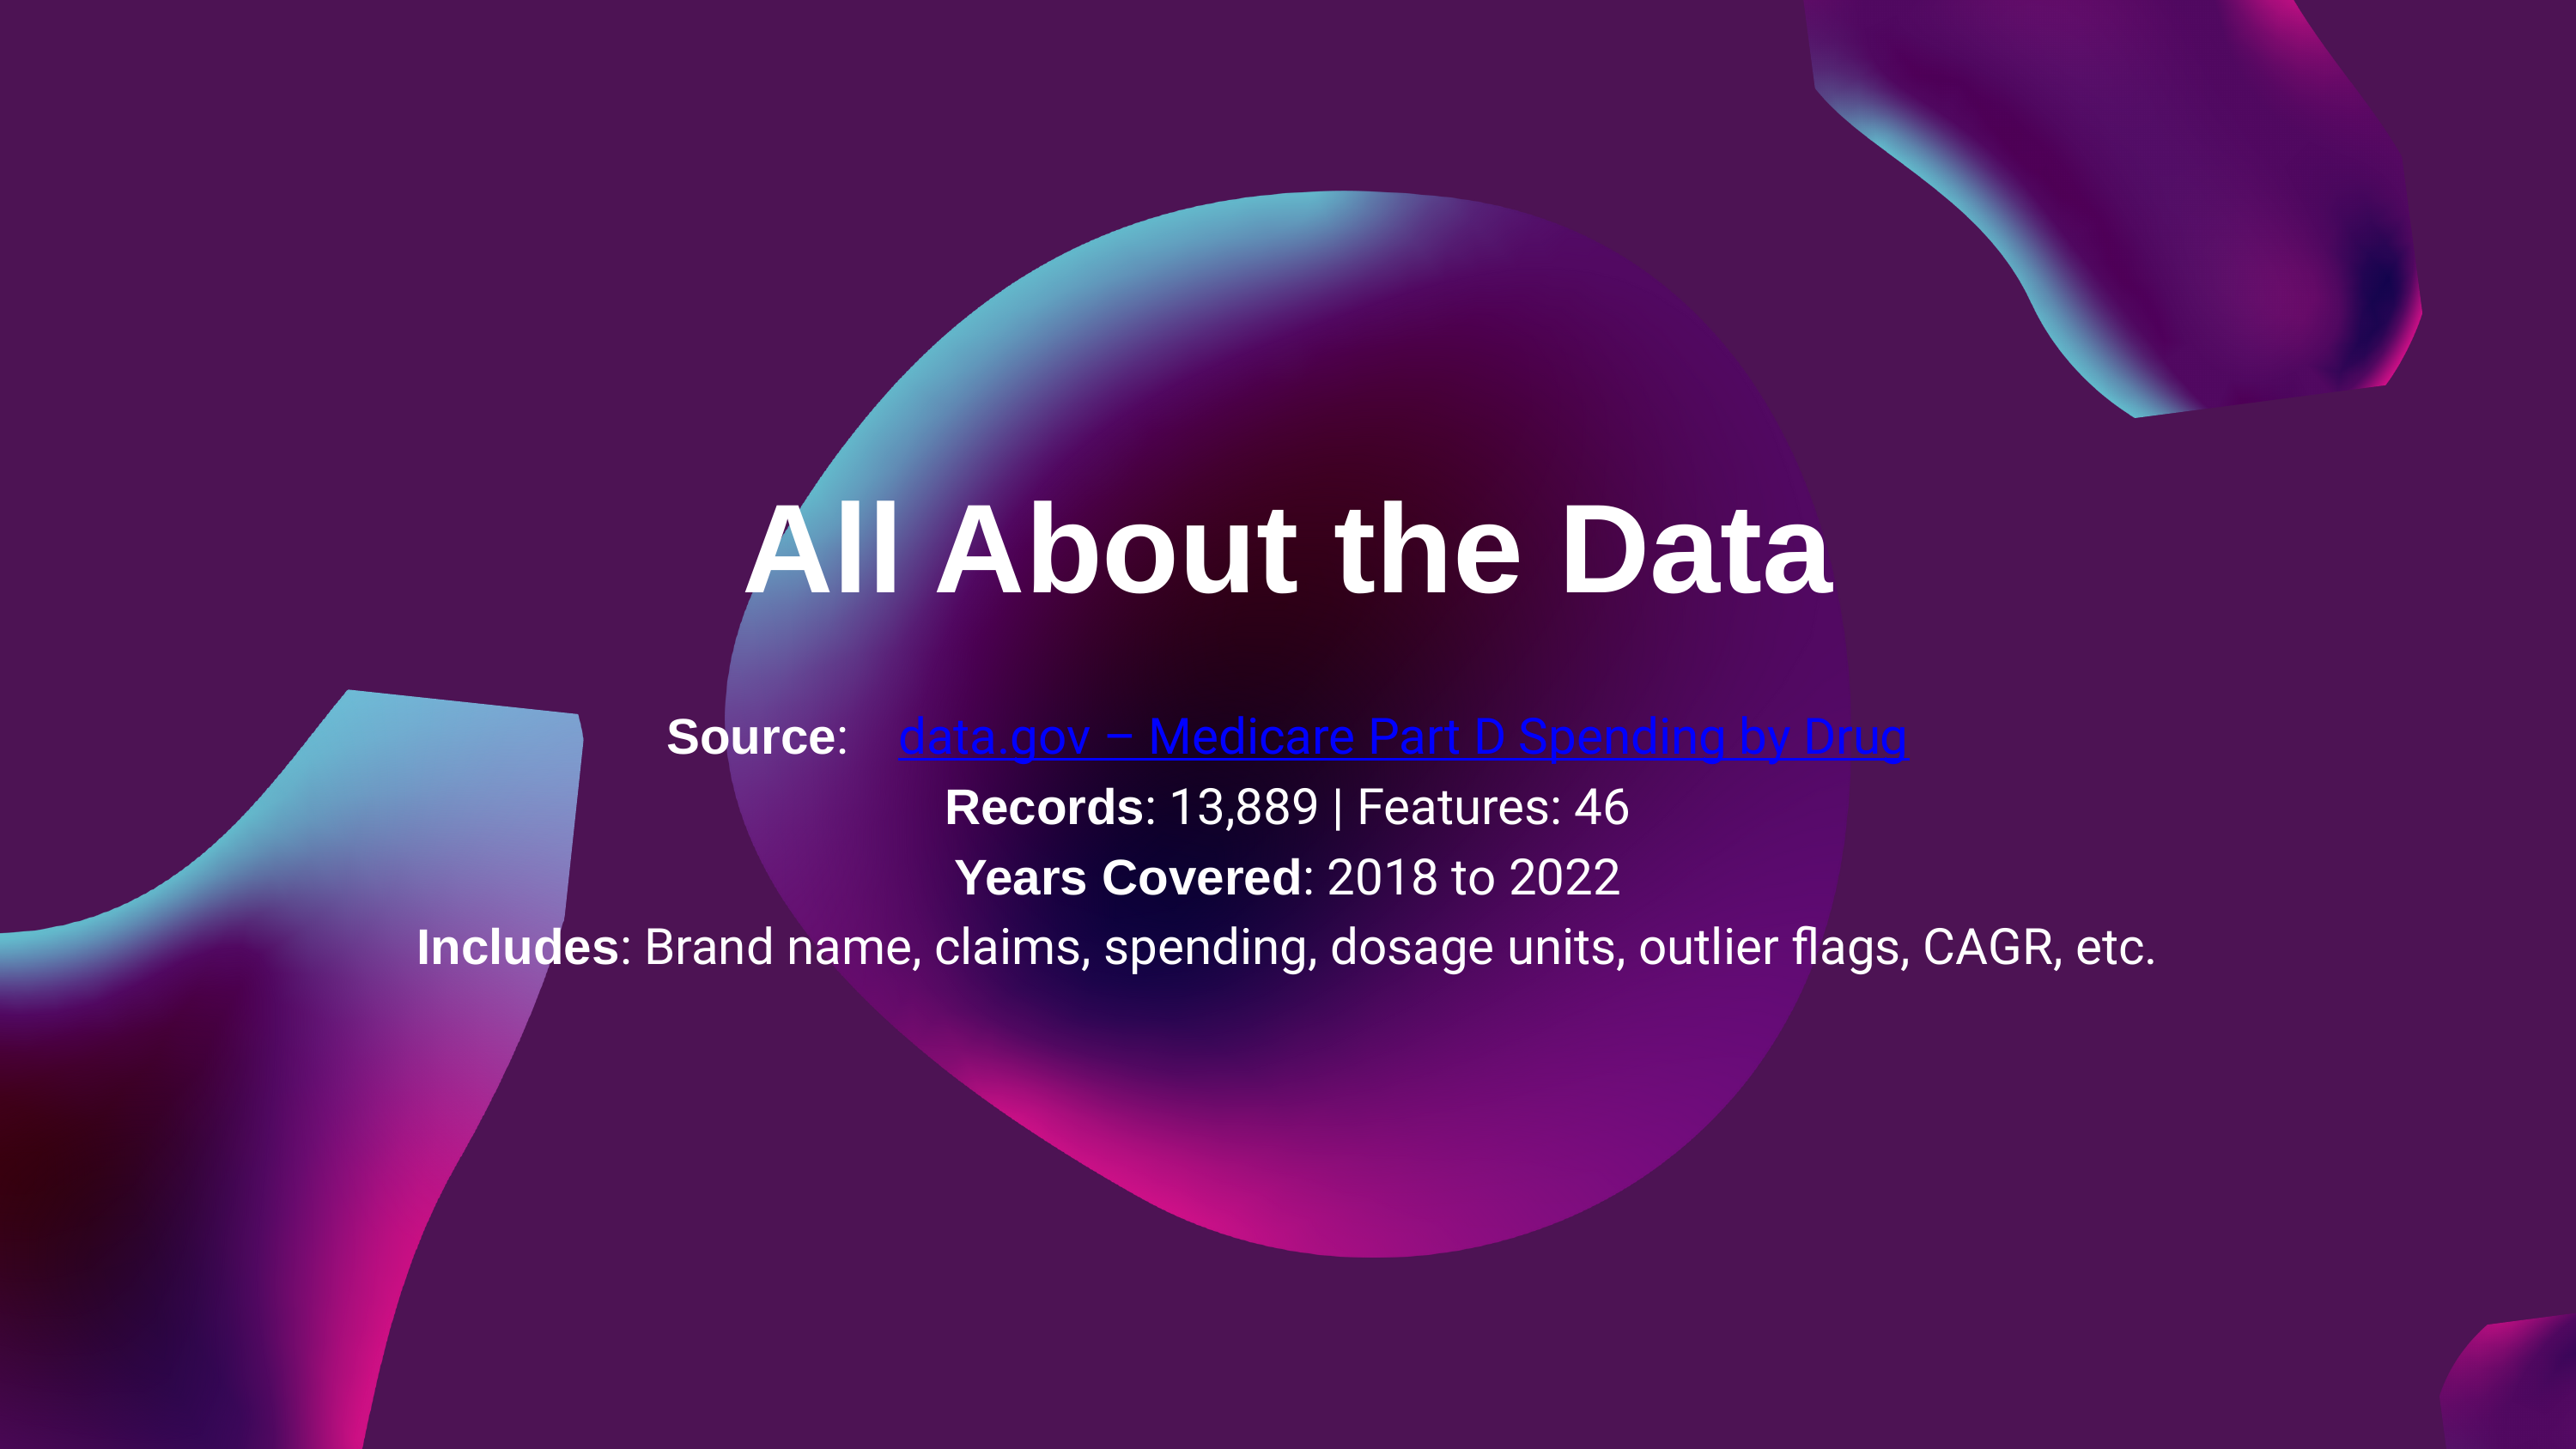

All About the Data
Source:    data.gov – Medicare Part D Spending by Drug
Records: 13,889 | Features: 46
Years Covered: 2018 to 2022
Includes: Brand name, claims, spending, dosage units, outlier flags, CAGR, etc.